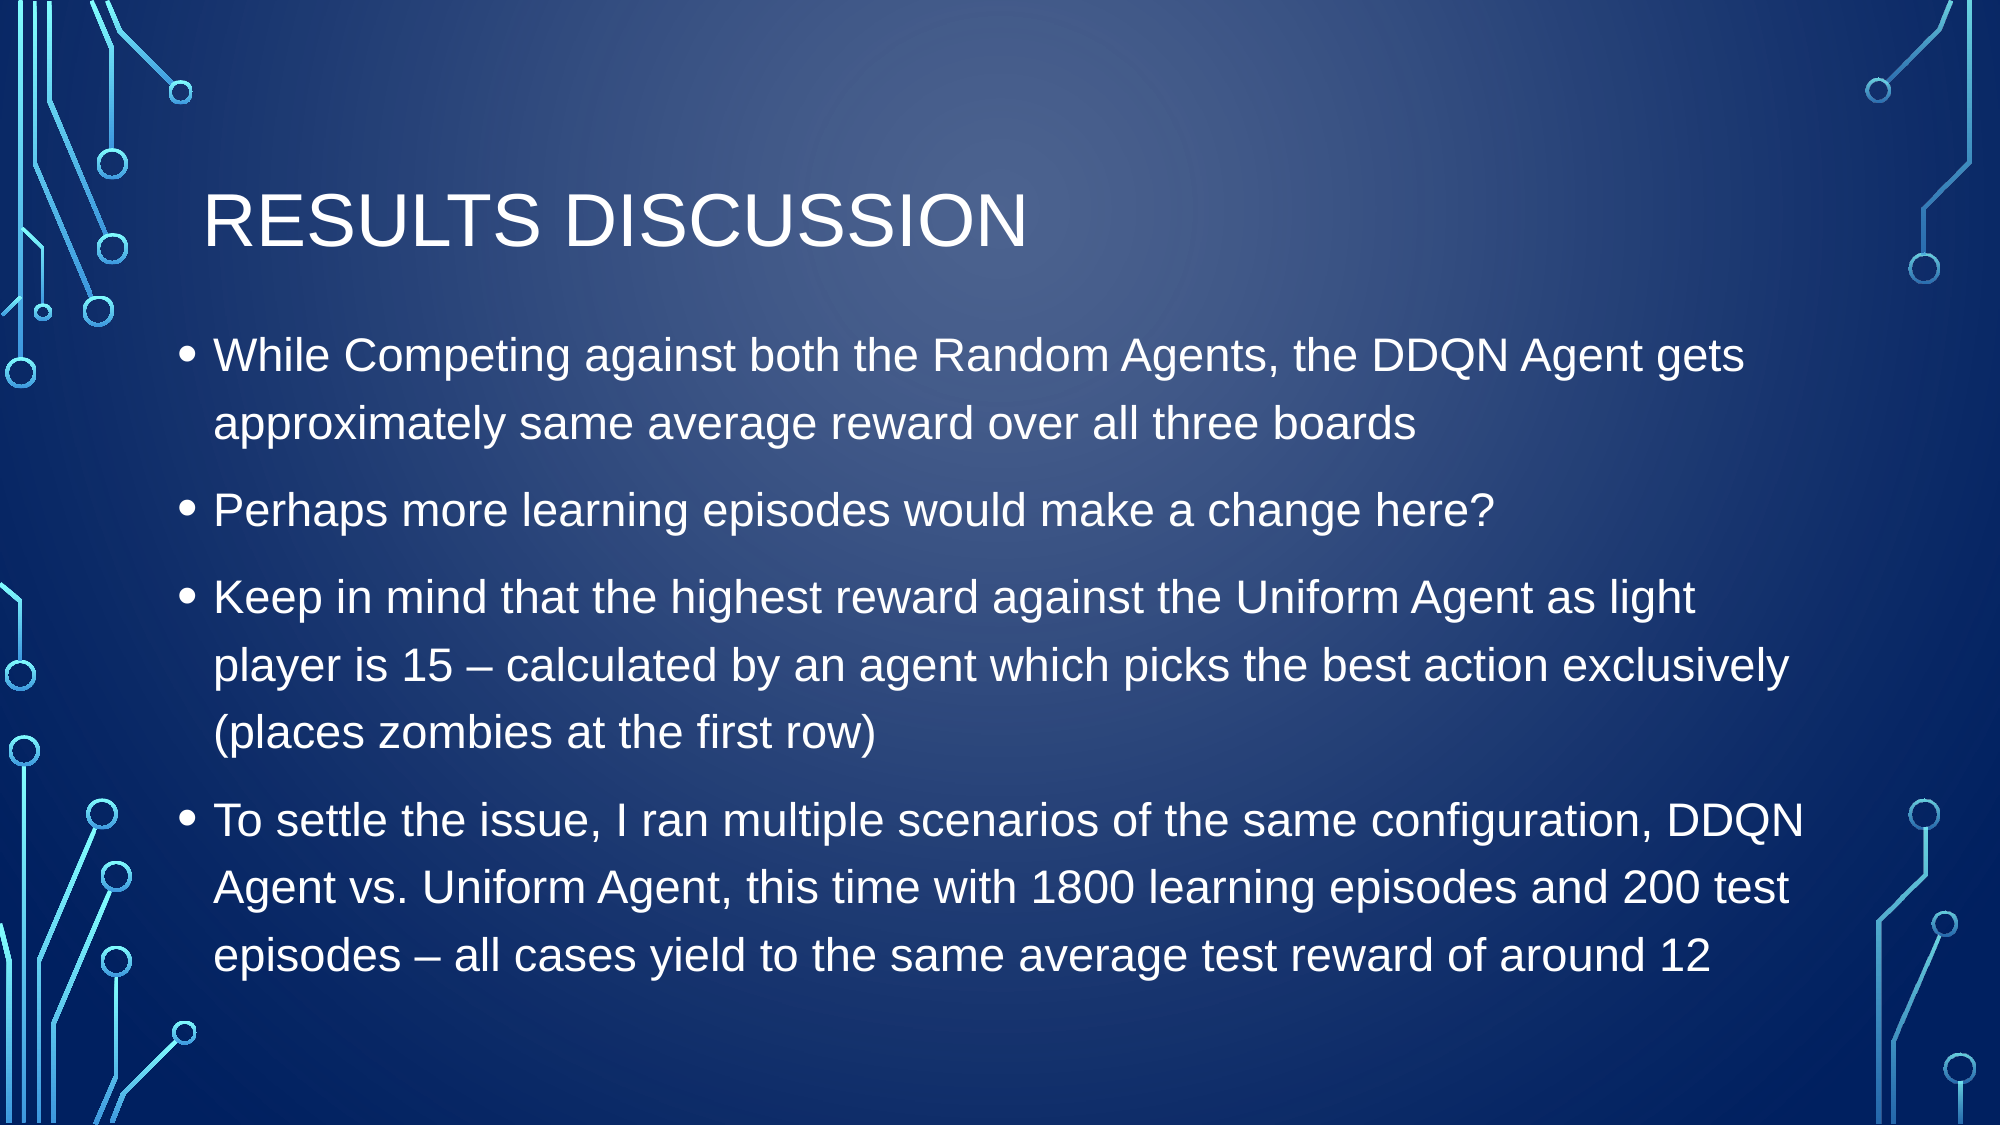

# Results Discussion
While Competing against both the Random Agents, the DDQN Agent gets approximately same average reward over all three boards
Perhaps more learning episodes would make a change here?
Keep in mind that the highest reward against the Uniform Agent as light player is 15 – calculated by an agent which picks the best action exclusively (places zombies at the first row)
To settle the issue, I ran multiple scenarios of the same configuration, DDQN Agent vs. Uniform Agent, this time with 1800 learning episodes and 200 test episodes – all cases yield to the same average test reward of around 12